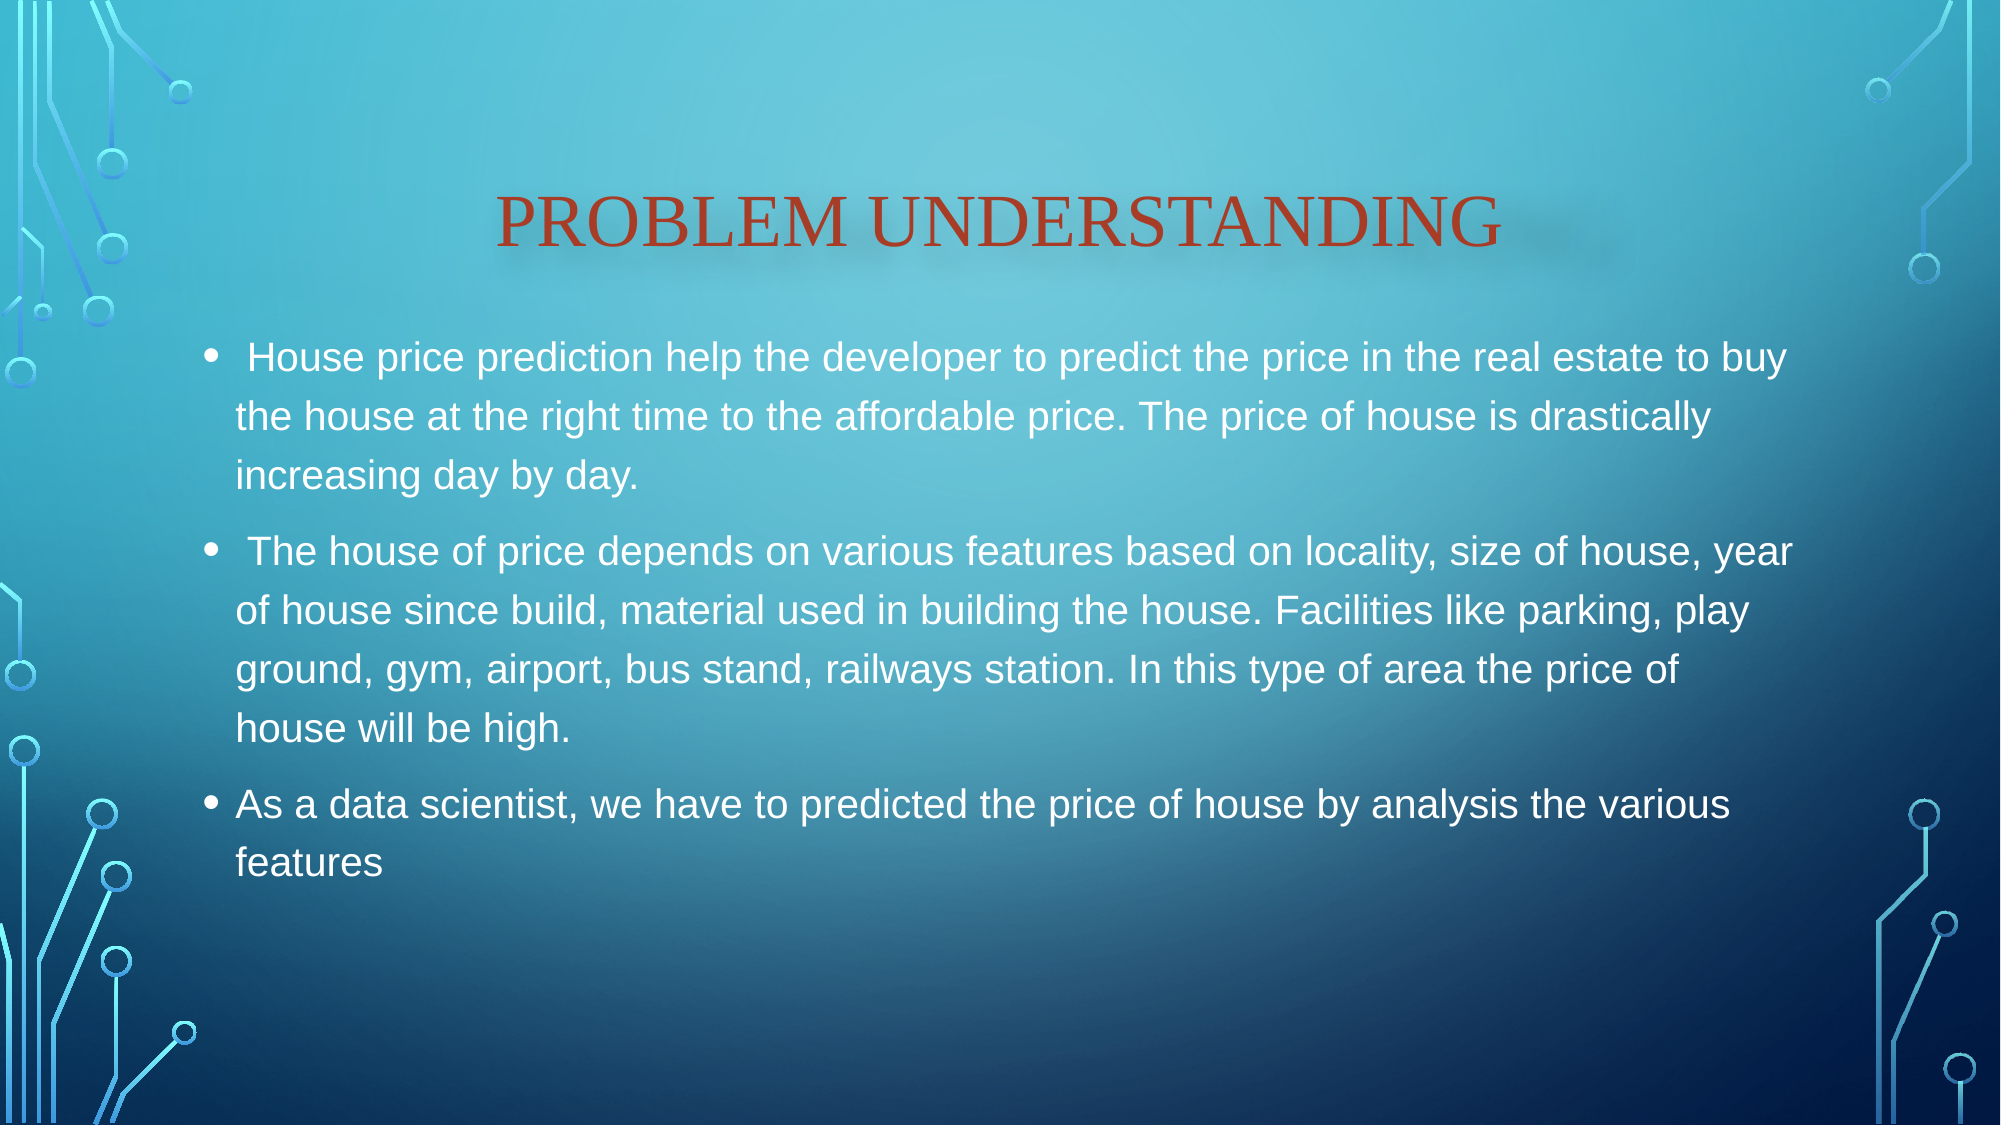

# Problem Understanding
 House price prediction help the developer to predict the price in the real estate to buy the house at the right time to the affordable price. The price of house is drastically increasing day by day.
 The house of price depends on various features based on locality, size of house, year of house since build, material used in building the house. Facilities like parking, play ground, gym, airport, bus stand, railways station. In this type of area the price of house will be high.
As a data scientist, we have to predicted the price of house by analysis the various features